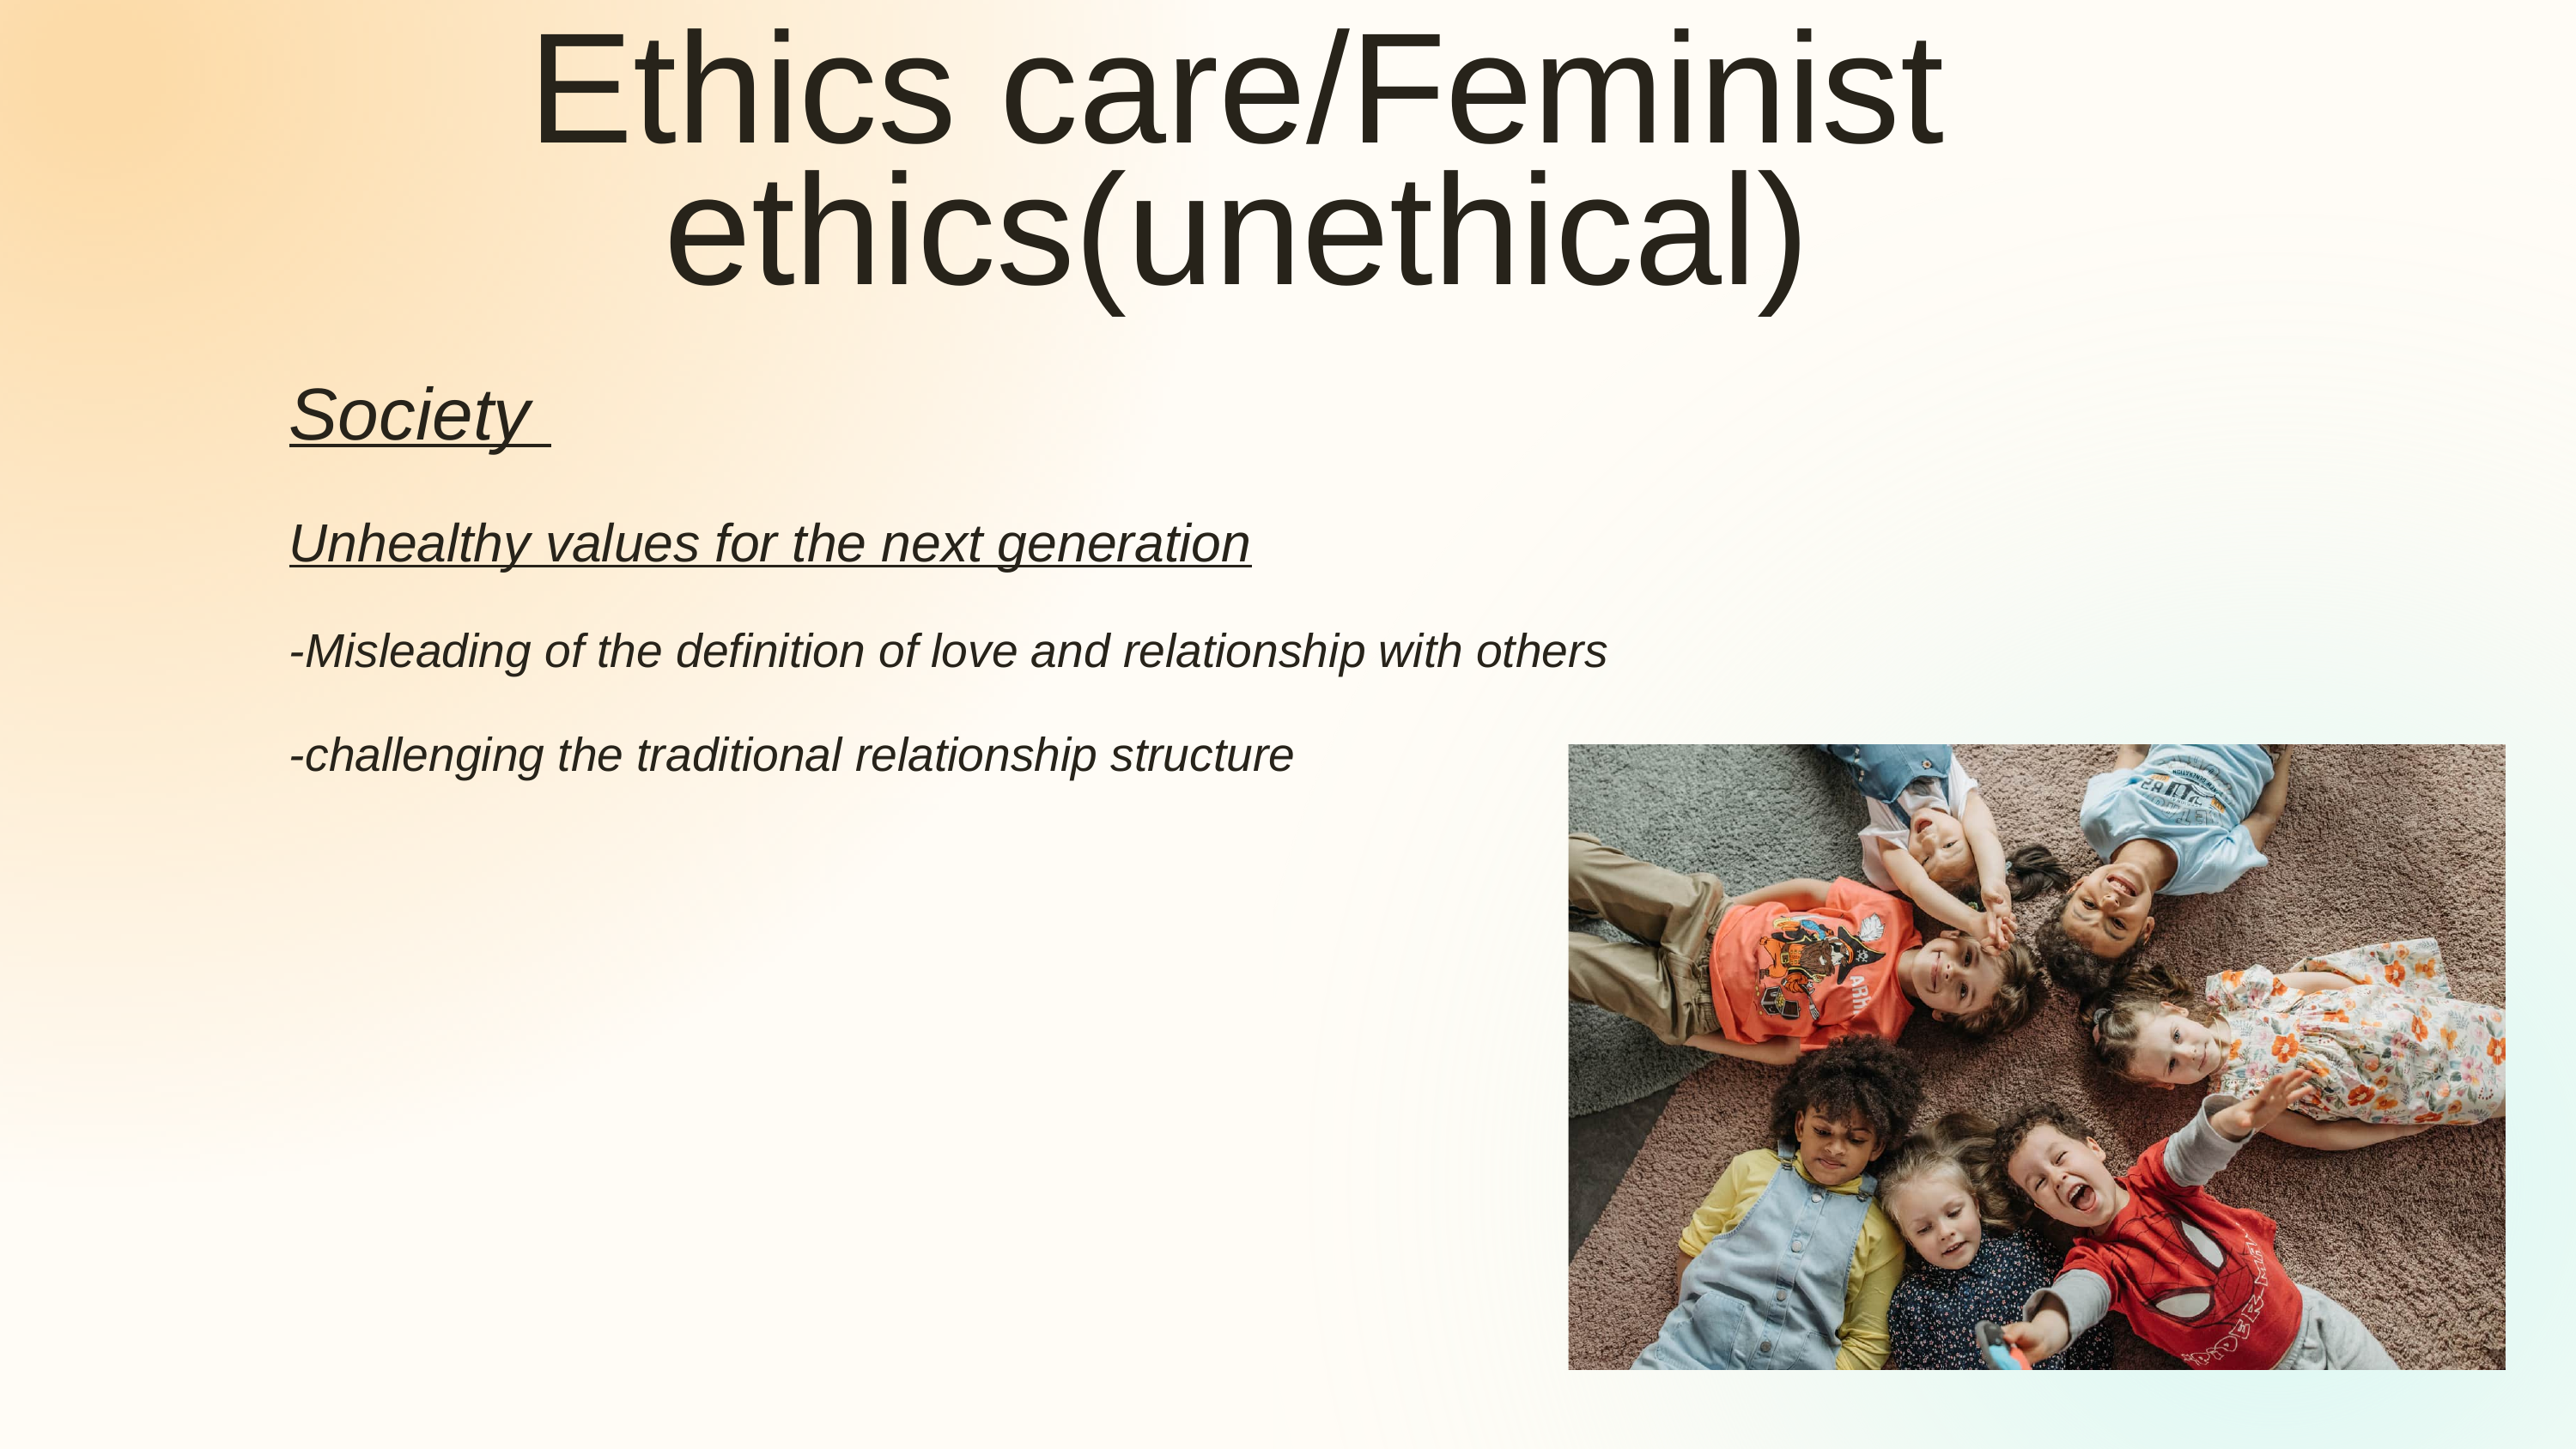

Ethics care/Feminist ethics(unethical)

Society
Unhealthy values for the next generation
-Misleading of the definition of love and relationship with others
-challenging the traditional relationship structure